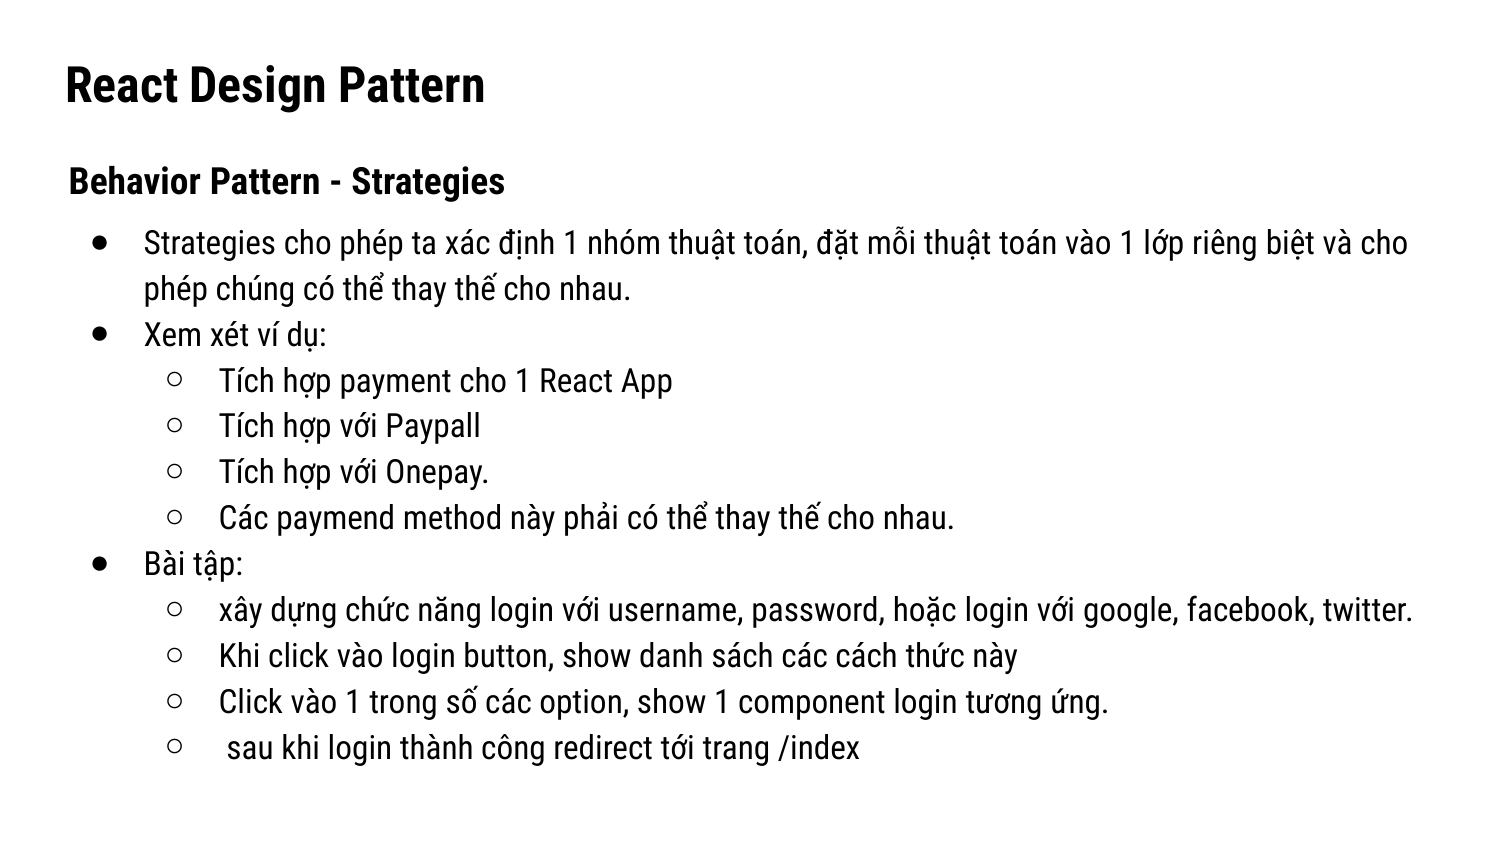

# React Design Pattern
Behavior Pattern - Strategies
Strategies cho phép ta xác định 1 nhóm thuật toán, đặt mỗi thuật toán vào 1 lớp riêng biệt và cho phép chúng có thể thay thế cho nhau.
Xem xét ví dụ:
Tích hợp payment cho 1 React App
Tích hợp với Paypall
Tích hợp với Onepay.
Các paymend method này phải có thể thay thế cho nhau.
Bài tập:
xây dựng chức năng login với username, password, hoặc login với google, facebook, twitter.
Khi click vào login button, show danh sách các cách thức này
Click vào 1 trong số các option, show 1 component login tương ứng.
 sau khi login thành công redirect tới trang /index